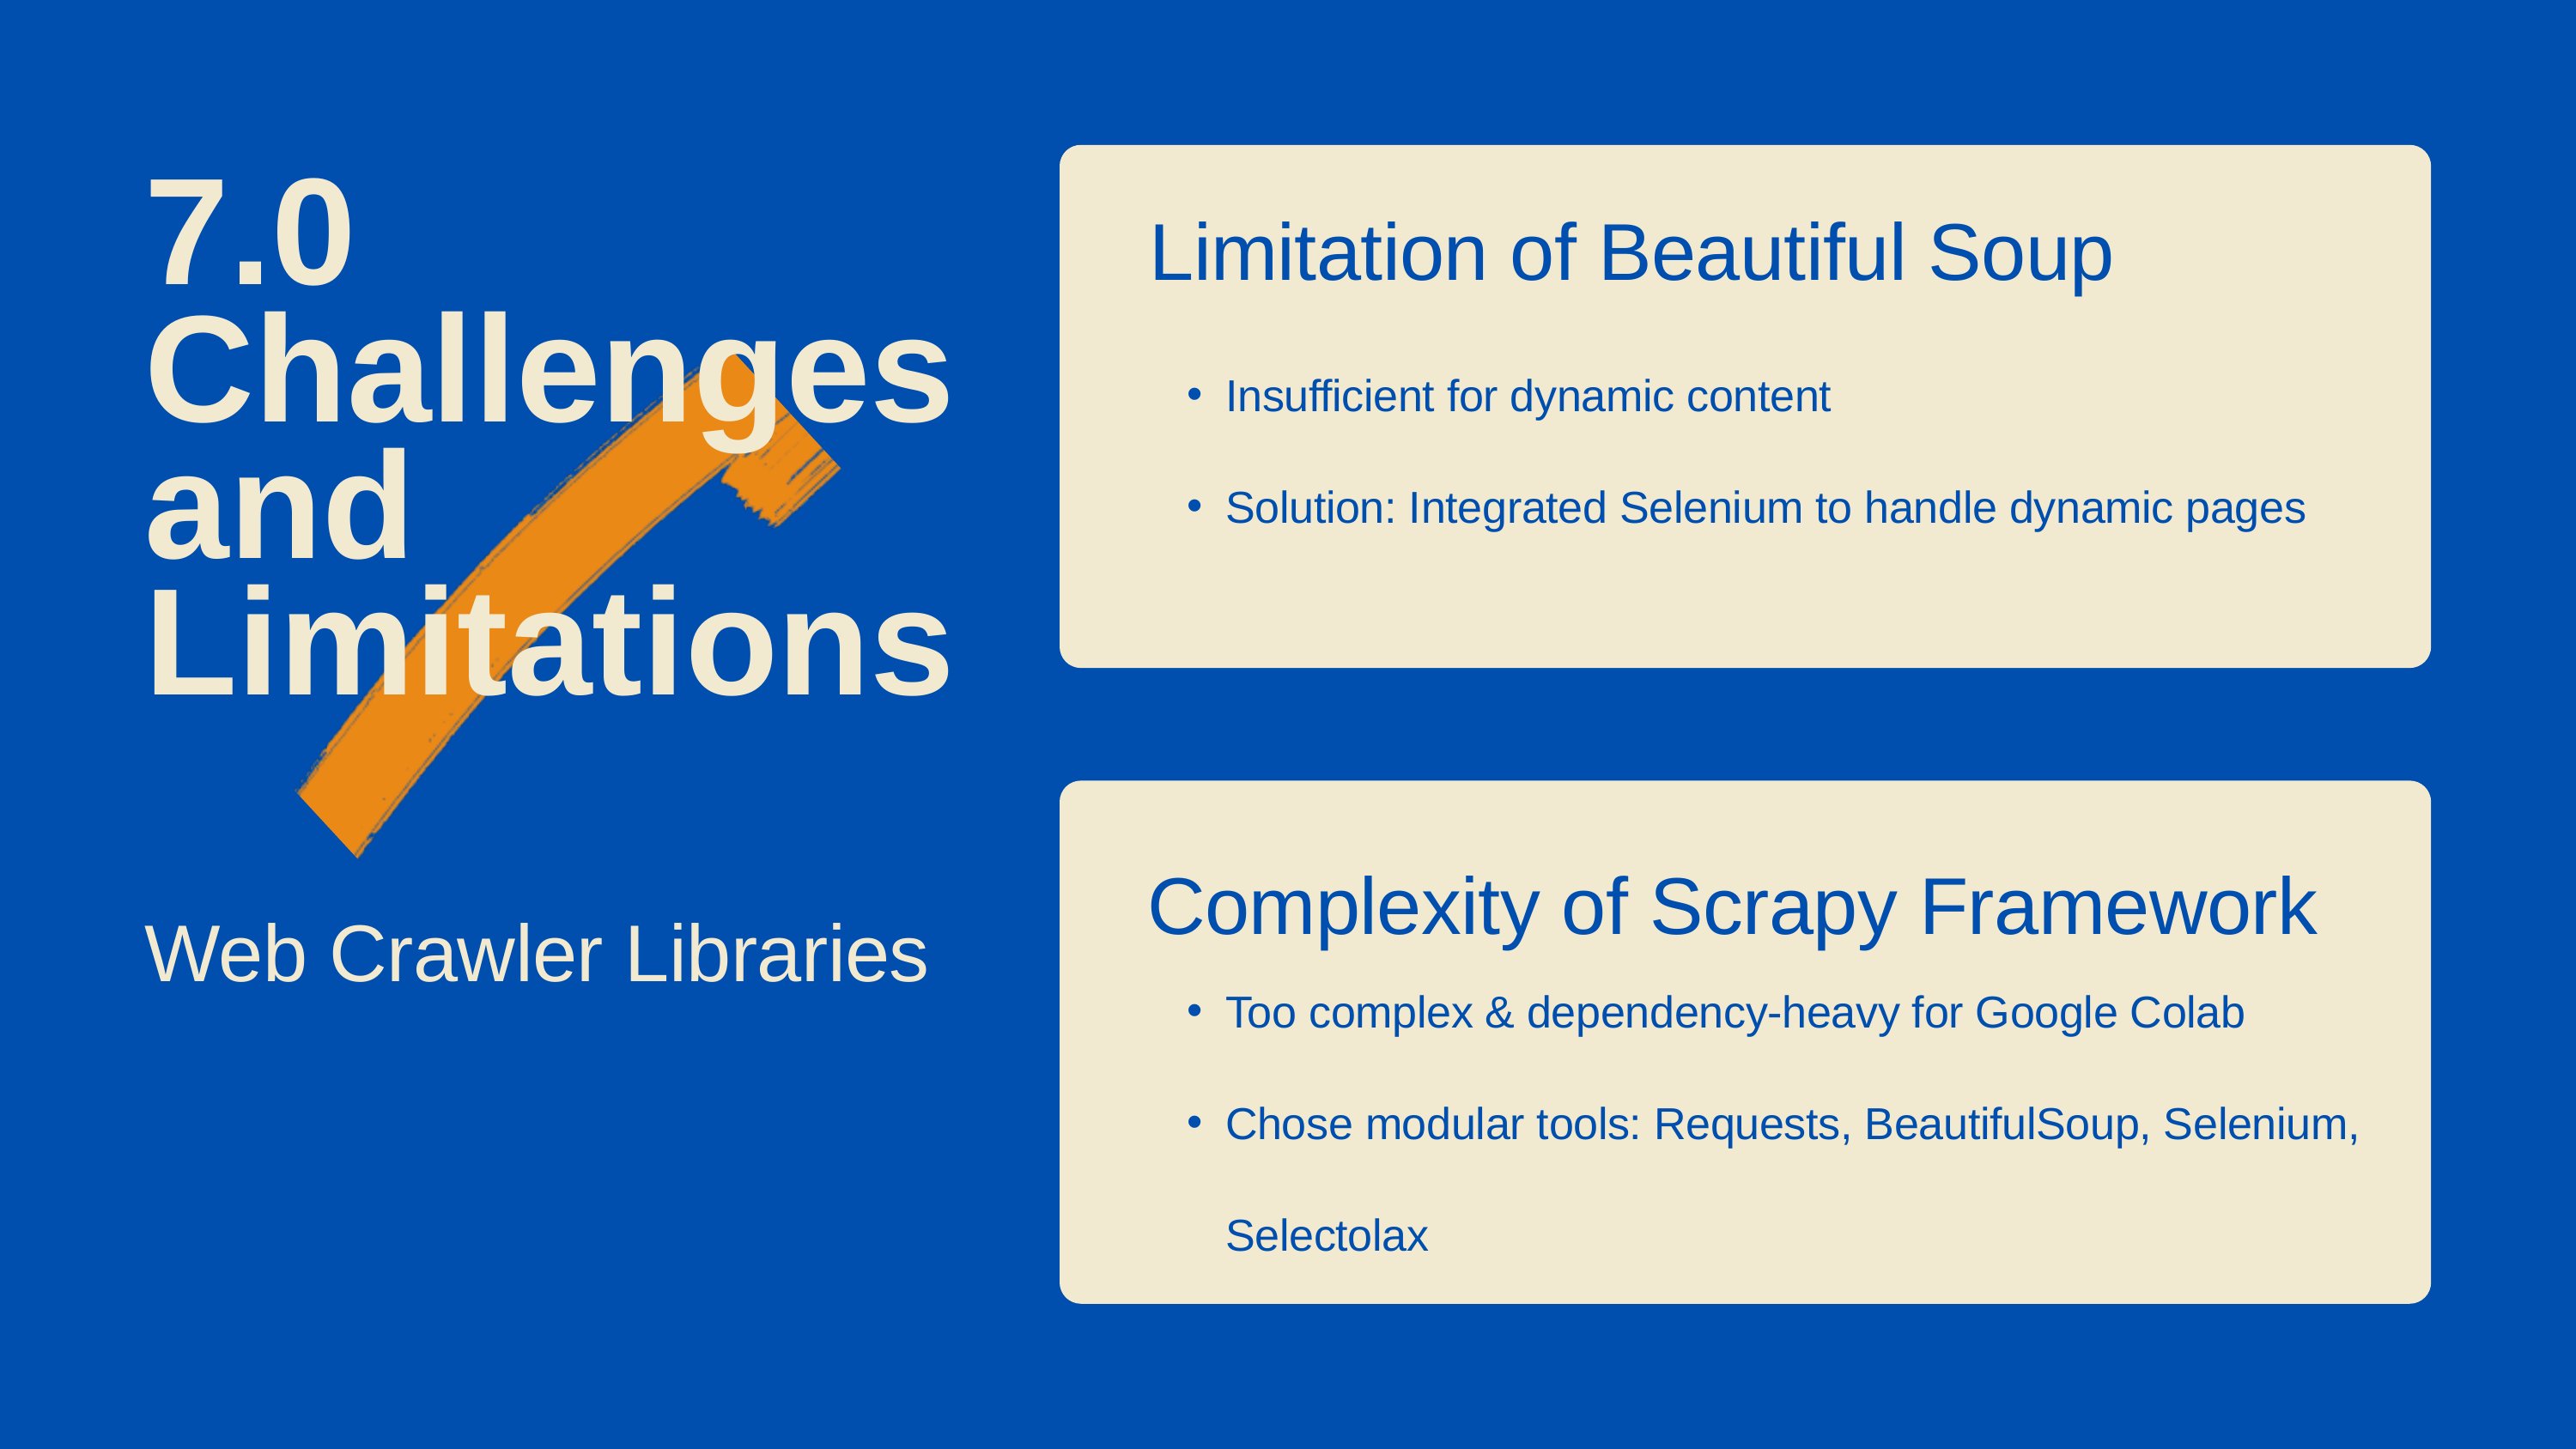

7.0 Challenges and Limitations
Limitation of Beautiful Soup
Insufficient for dynamic content
Solution: Integrated Selenium to handle dynamic pages

Complexity of Scrapy Framework
Web Crawler Libraries
Too complex & dependency-heavy for Google Colab
Chose modular tools: Requests, BeautifulSoup, Selenium, Selectolax